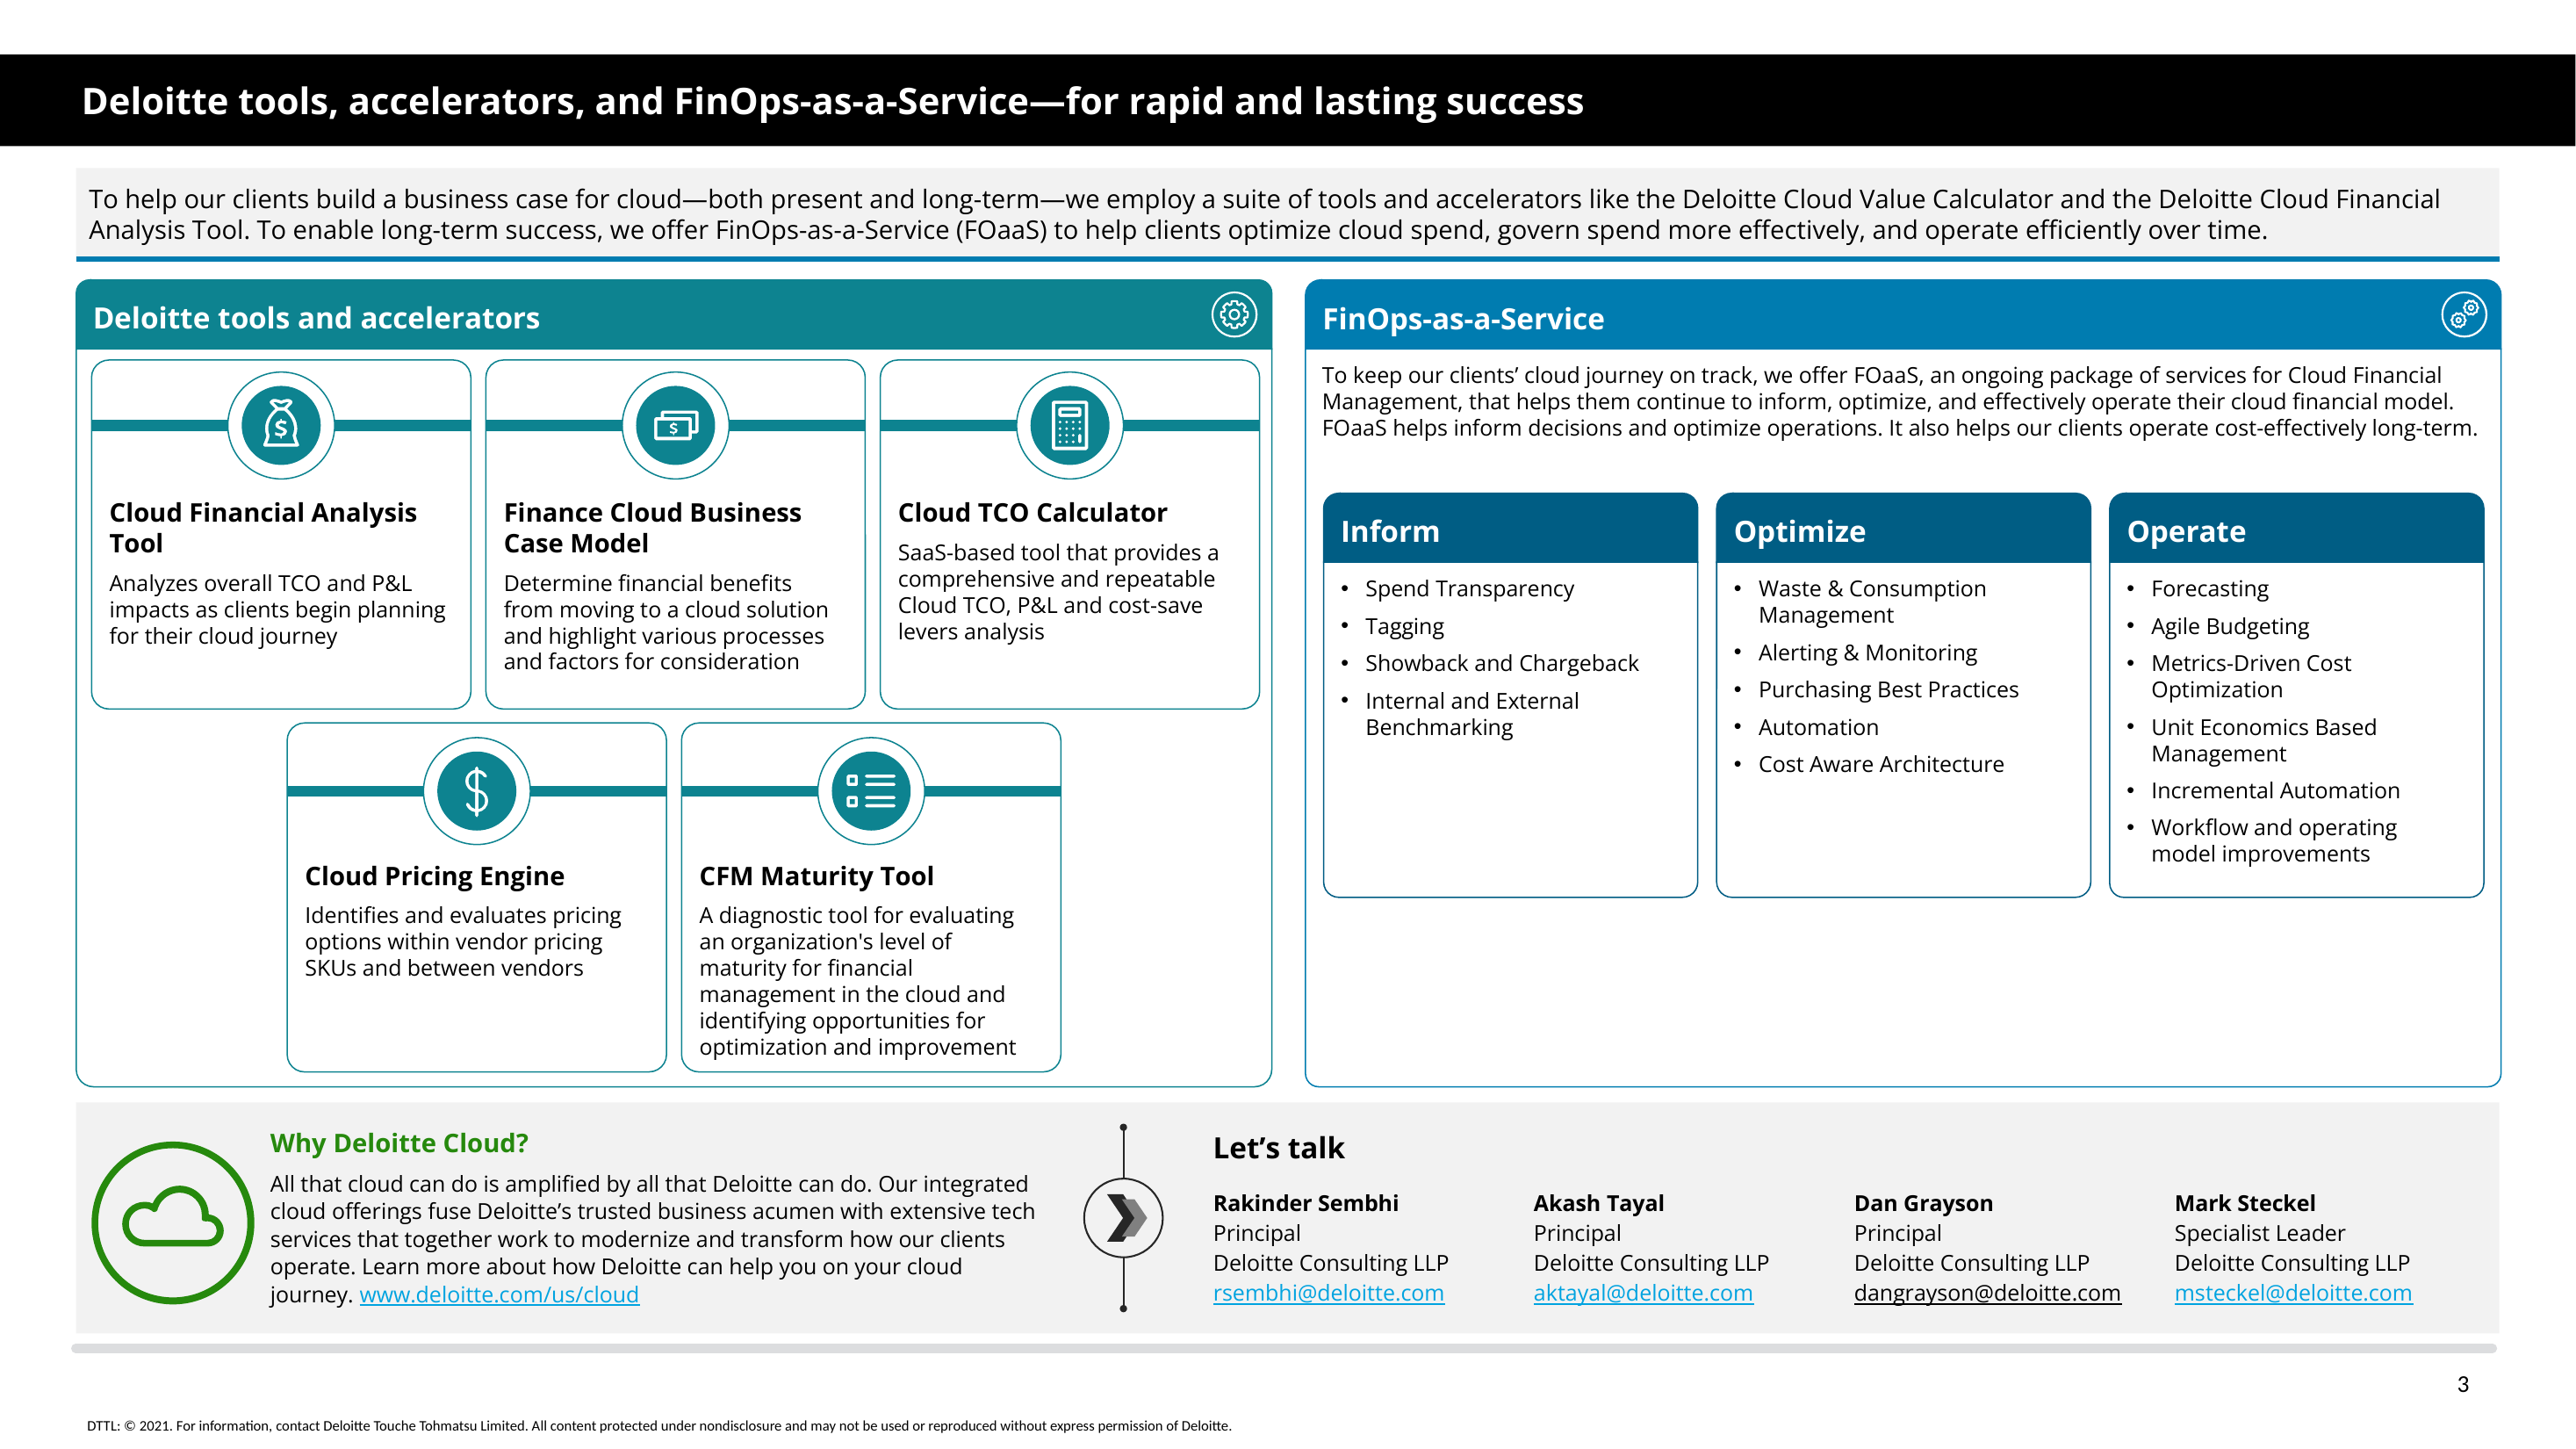

Deloitte tools, accelerators, and FinOps-as-a-Service—for rapid and lasting success

To help our clients build a business case for cloud—both present and long-term—we employ a suite of tools and accelerators like the Deloitte Cloud Value Calculator and the Deloitte Cloud Financial Analysis Tool. To enable long-term success, we offer FinOps-as-a-Service (FOaaS) to help clients optimize cloud spend, govern spend more effectively, and operate efficiently over time.

Deloitte tools and accelerators
FinOps-as-a-Service

To keep our clients’ cloud journey on track, we offer FOaaS, an ongoing package of services for Cloud Financial Management, that helps them continue to inform, optimize, and effectively operate their cloud financial model. FOaaS helps inform decisions and optimize operations. It also helps our clients operate cost-effectively long-term.
Cloud Financial Analysis Tool
Analyzes overall TCO and P&L impacts as clients begin planning for their cloud journey
Finance Cloud Business Case Model
Determine financial benefits from moving to a cloud solution and highlight various processes and factors for consideration
Cloud TCO Calculator
SaaS-based tool that provides a comprehensive and repeatable Cloud TCO, P&L and cost-save levers analysis

Inform
Optimize
Operate
Spend Transparency
Tagging
Showback and Chargeback
Internal and External Benchmarking
Waste & Consumption Management
Alerting & Monitoring
Purchasing Best Practices
Automation
Cost Aware Architecture
Forecasting
Agile Budgeting
Metrics-Driven Cost Optimization
Unit Economics Based Management
Incremental Automation
Workflow and operating model improvements
Cloud Pricing Engine
Identifies and evaluates pricing options within vendor pricing SKUs and between vendors
CFM Maturity Tool
A diagnostic tool for evaluating an organization's level of maturity for financial management in the cloud and identifying opportunities for optimization and improvement

Let’s talk
Why Deloitte Cloud?
All that cloud can do is amplified by all that Deloitte can do. Our integrated cloud offerings fuse Deloitte’s trusted business acumen with extensive tech services that together work to modernize and transform how our clients operate. Learn more about how Deloitte can help you on your cloud journey. www.deloitte.com/us/cloud

Rakinder Sembhi
Principal
Deloitte Consulting LLP
rsembhi@deloitte.com

Akash Tayal
Principal
Deloitte Consulting LLP
aktayal@deloitte.com

Dan Grayson
Principal
Deloitte Consulting LLP
dangrayson@deloitte.com

Mark Steckel
Specialist Leader
Deloitte Consulting LLP
msteckel@deloitte.com

DTTL: © 2021. For information, contact Deloitte Touche Tohmatsu Limited. All content protected under nondisclosure and may not be used or reproduced without express permission of Deloitte.